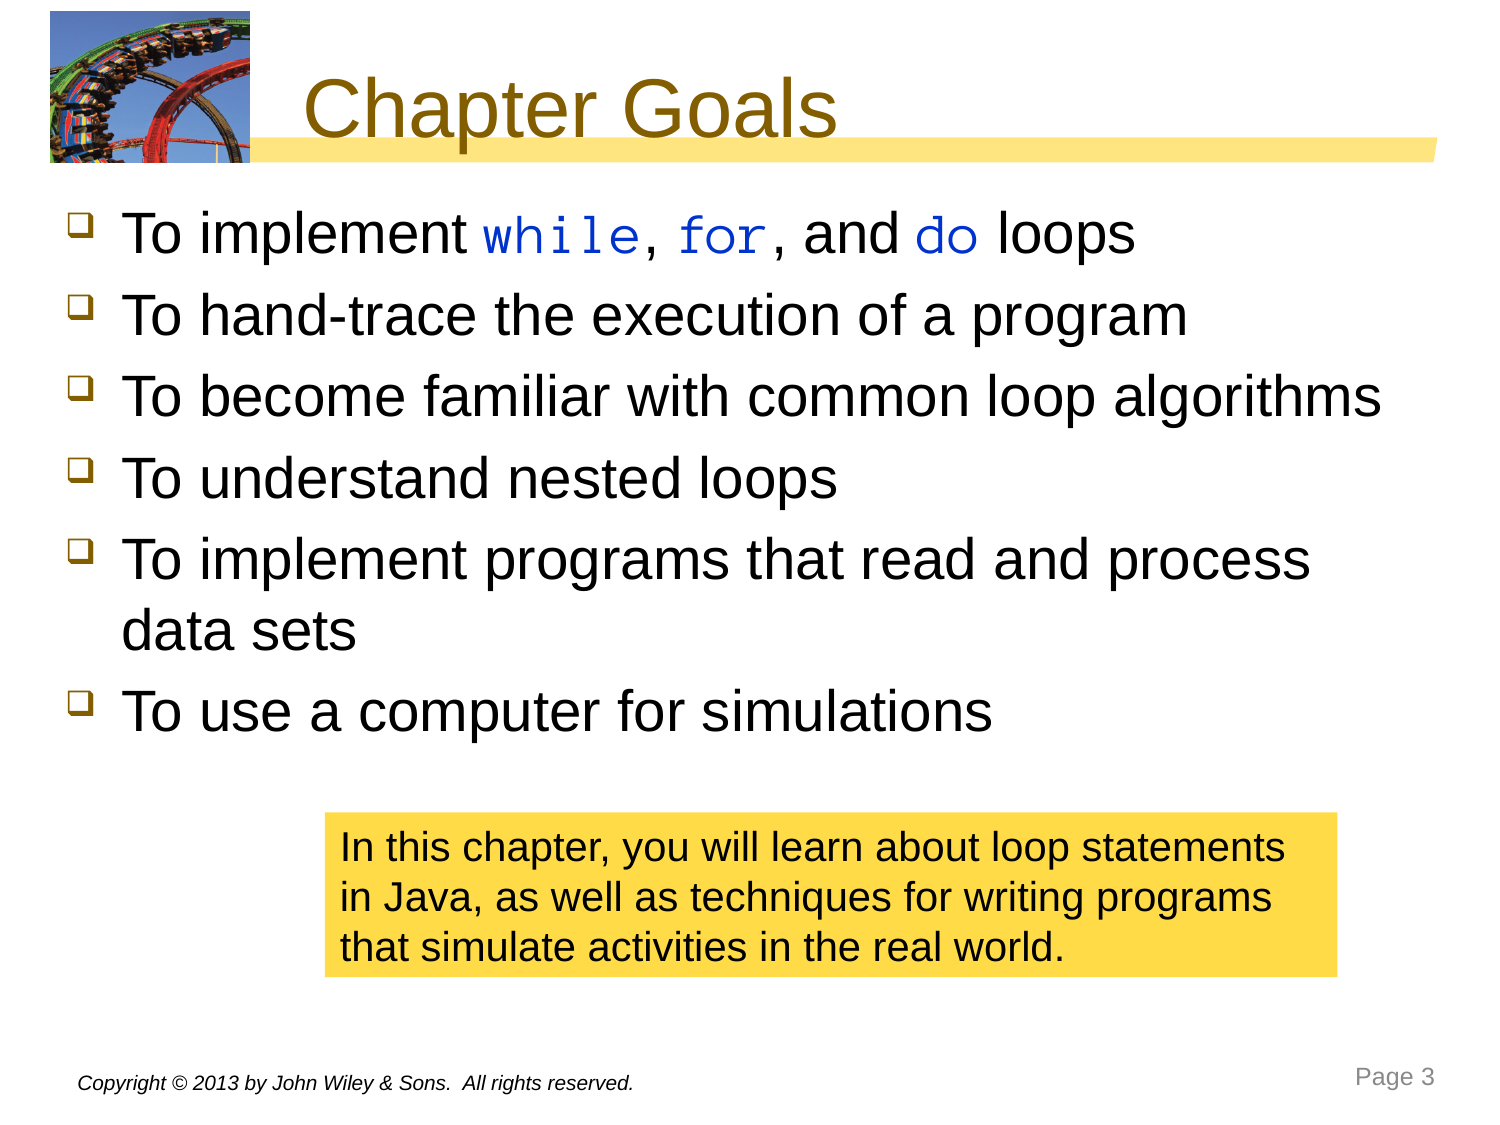

# Chapter Goals
To implement while, for, and do loops
To hand-trace the execution of a program
To become familiar with common loop algorithms
To understand nested loops
To implement programs that read and process data sets
To use a computer for simulations

In this chapter, you will learn about loop statements in Java, as well as techniques for writing programs that simulate activities in the real world.

Copyright © 2013 by John Wiley & Sons.  All rights reserved.
Page 3